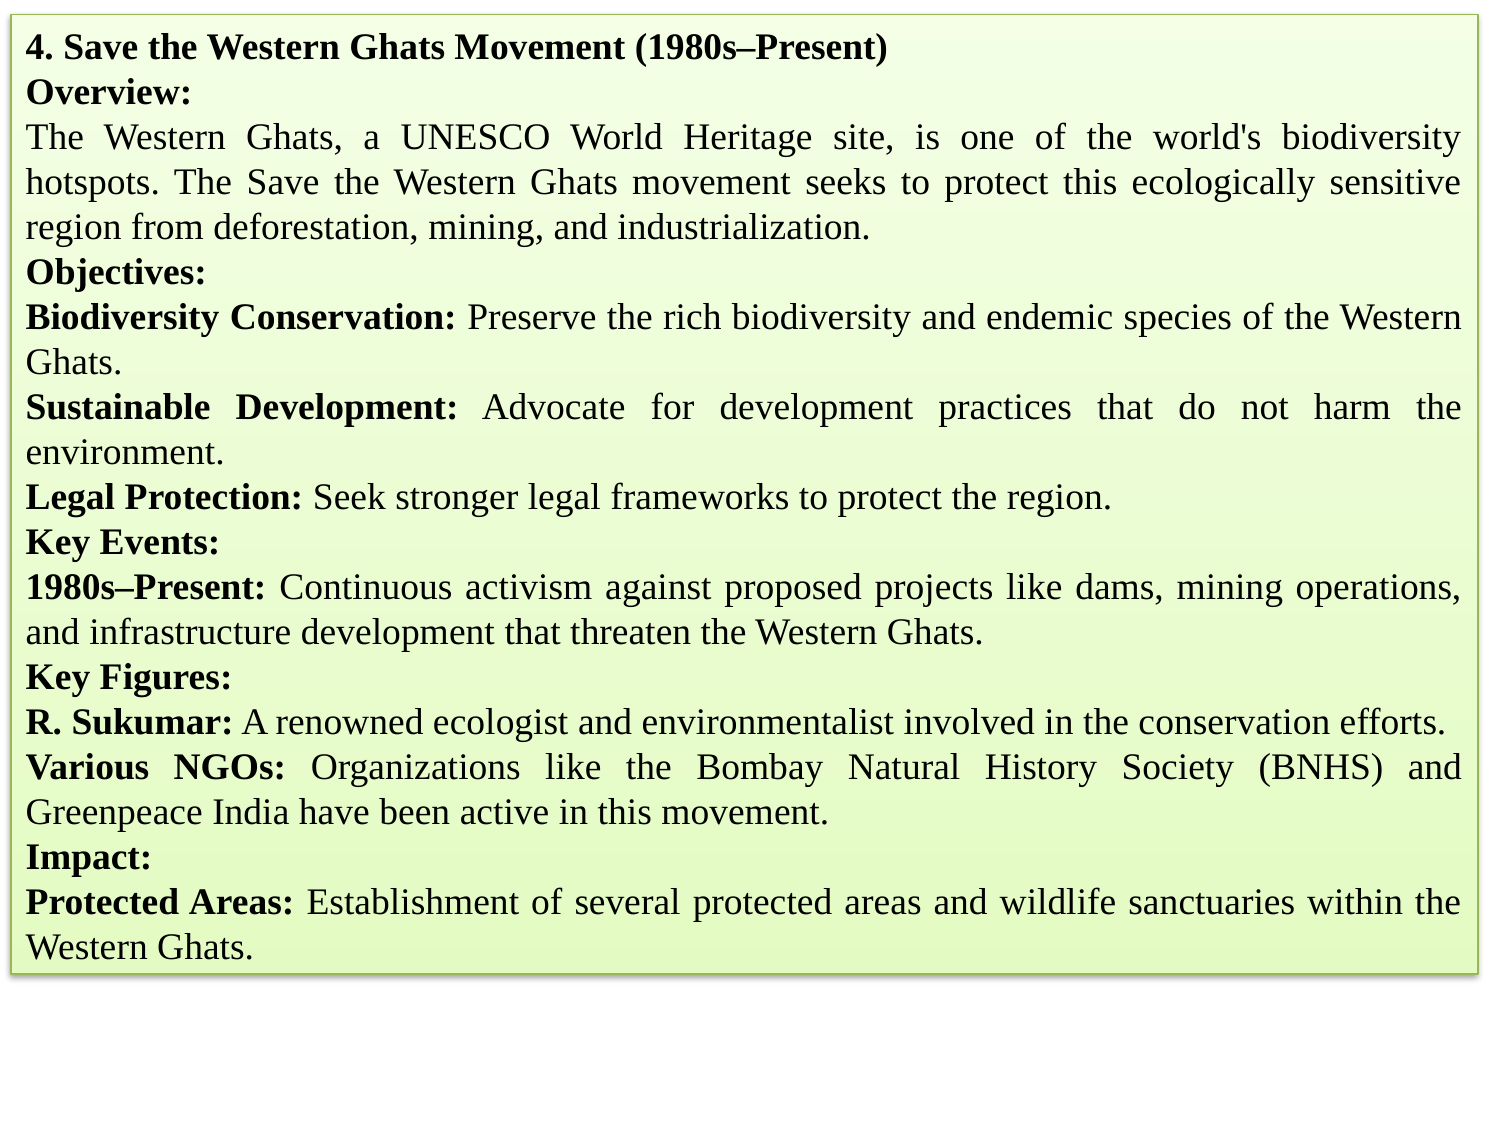

4. Save the Western Ghats Movement (1980s–Present)
Overview:
The Western Ghats, a UNESCO World Heritage site, is one of the world's biodiversity hotspots. The Save the Western Ghats movement seeks to protect this ecologically sensitive region from deforestation, mining, and industrialization.
Objectives:
Biodiversity Conservation: Preserve the rich biodiversity and endemic species of the Western Ghats.
Sustainable Development: Advocate for development practices that do not harm the environment.
Legal Protection: Seek stronger legal frameworks to protect the region.
Key Events:
1980s–Present: Continuous activism against proposed projects like dams, mining operations, and infrastructure development that threaten the Western Ghats.
Key Figures:
R. Sukumar: A renowned ecologist and environmentalist involved in the conservation efforts.
Various NGOs: Organizations like the Bombay Natural History Society (BNHS) and Greenpeace India have been active in this movement.
Impact:
Protected Areas: Establishment of several protected areas and wildlife sanctuaries within the Western Ghats.